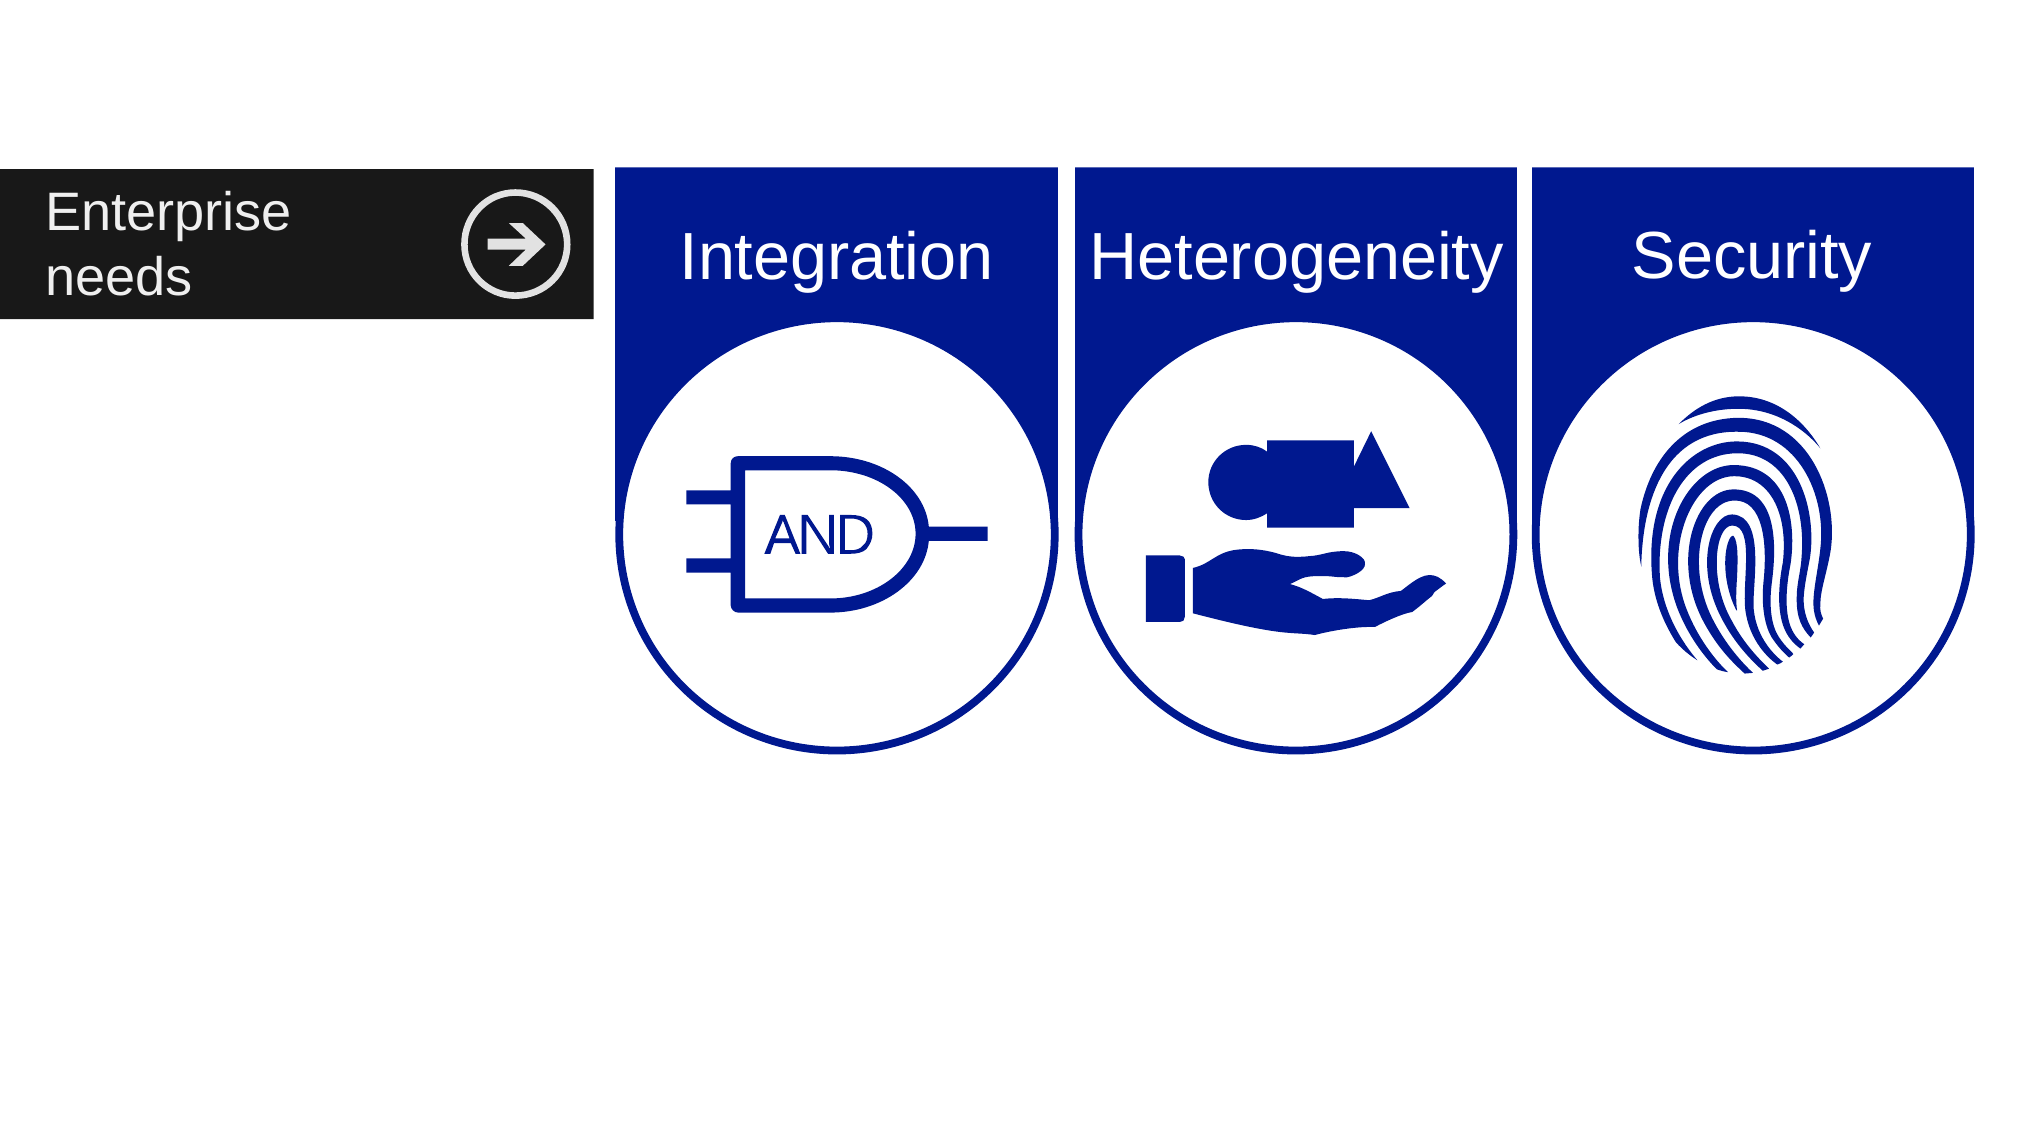

Enterprise
needs

Security
Heterogeneity
Integration

Secure
and reliable
Broad
and flexible
On-premises
and Cloud